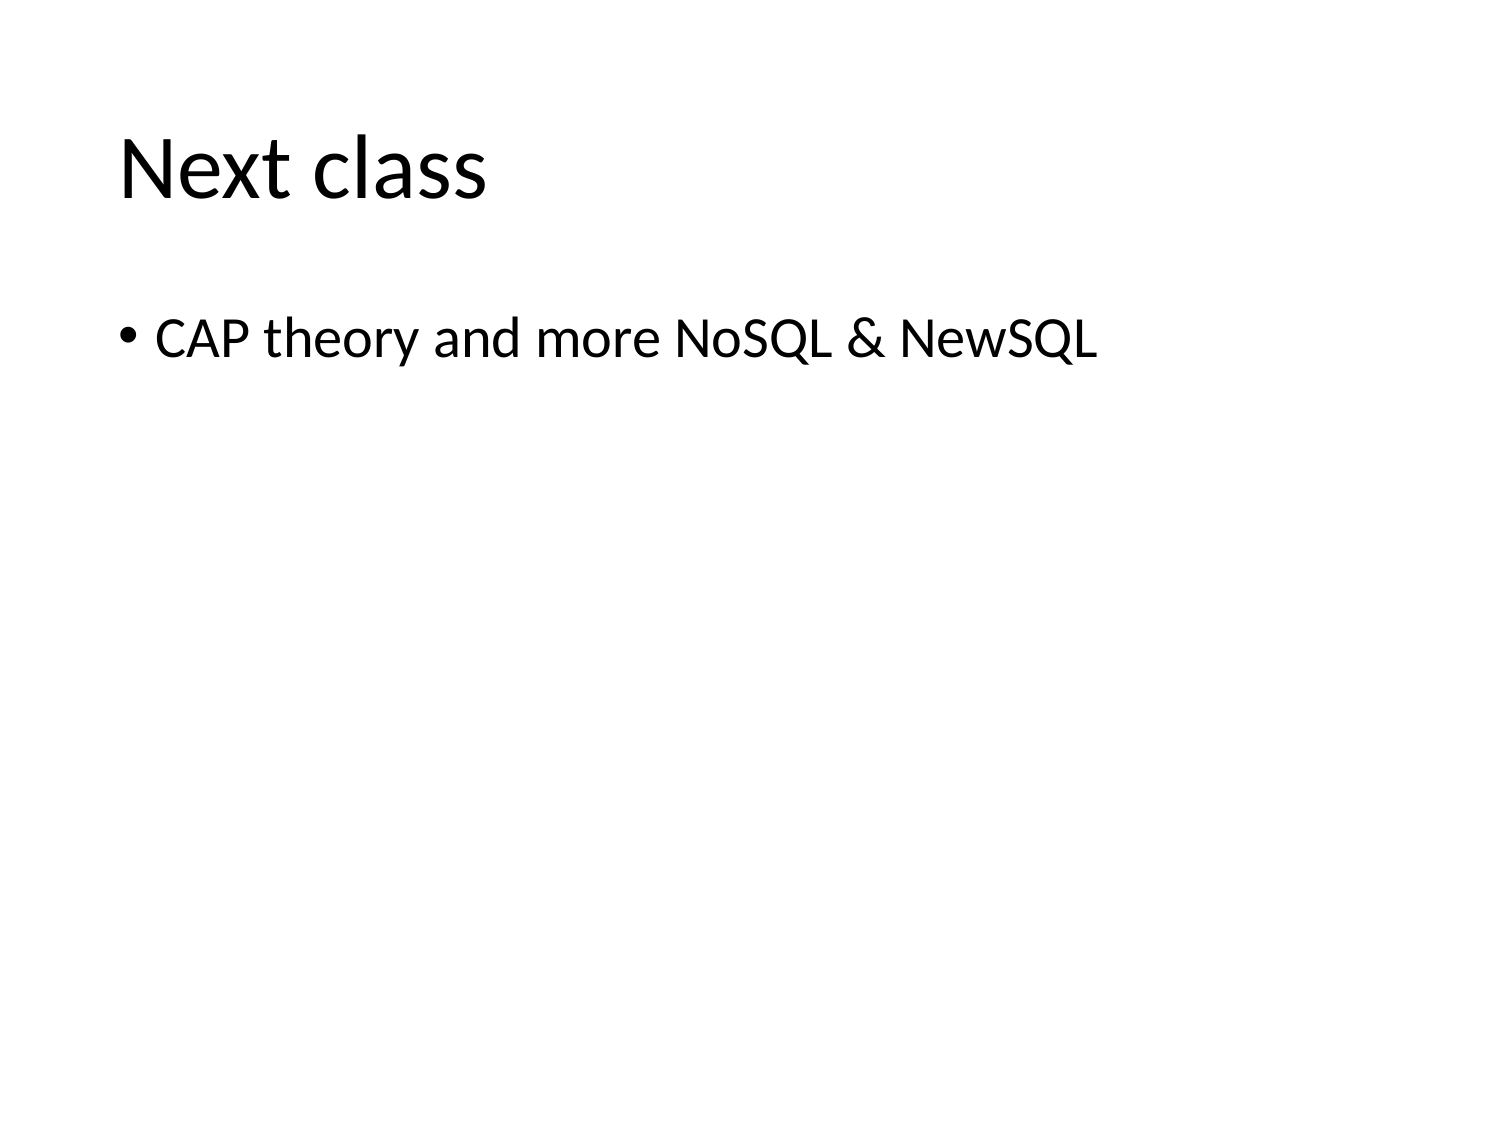

# Next class
CAP theory and more NoSQL & NewSQL